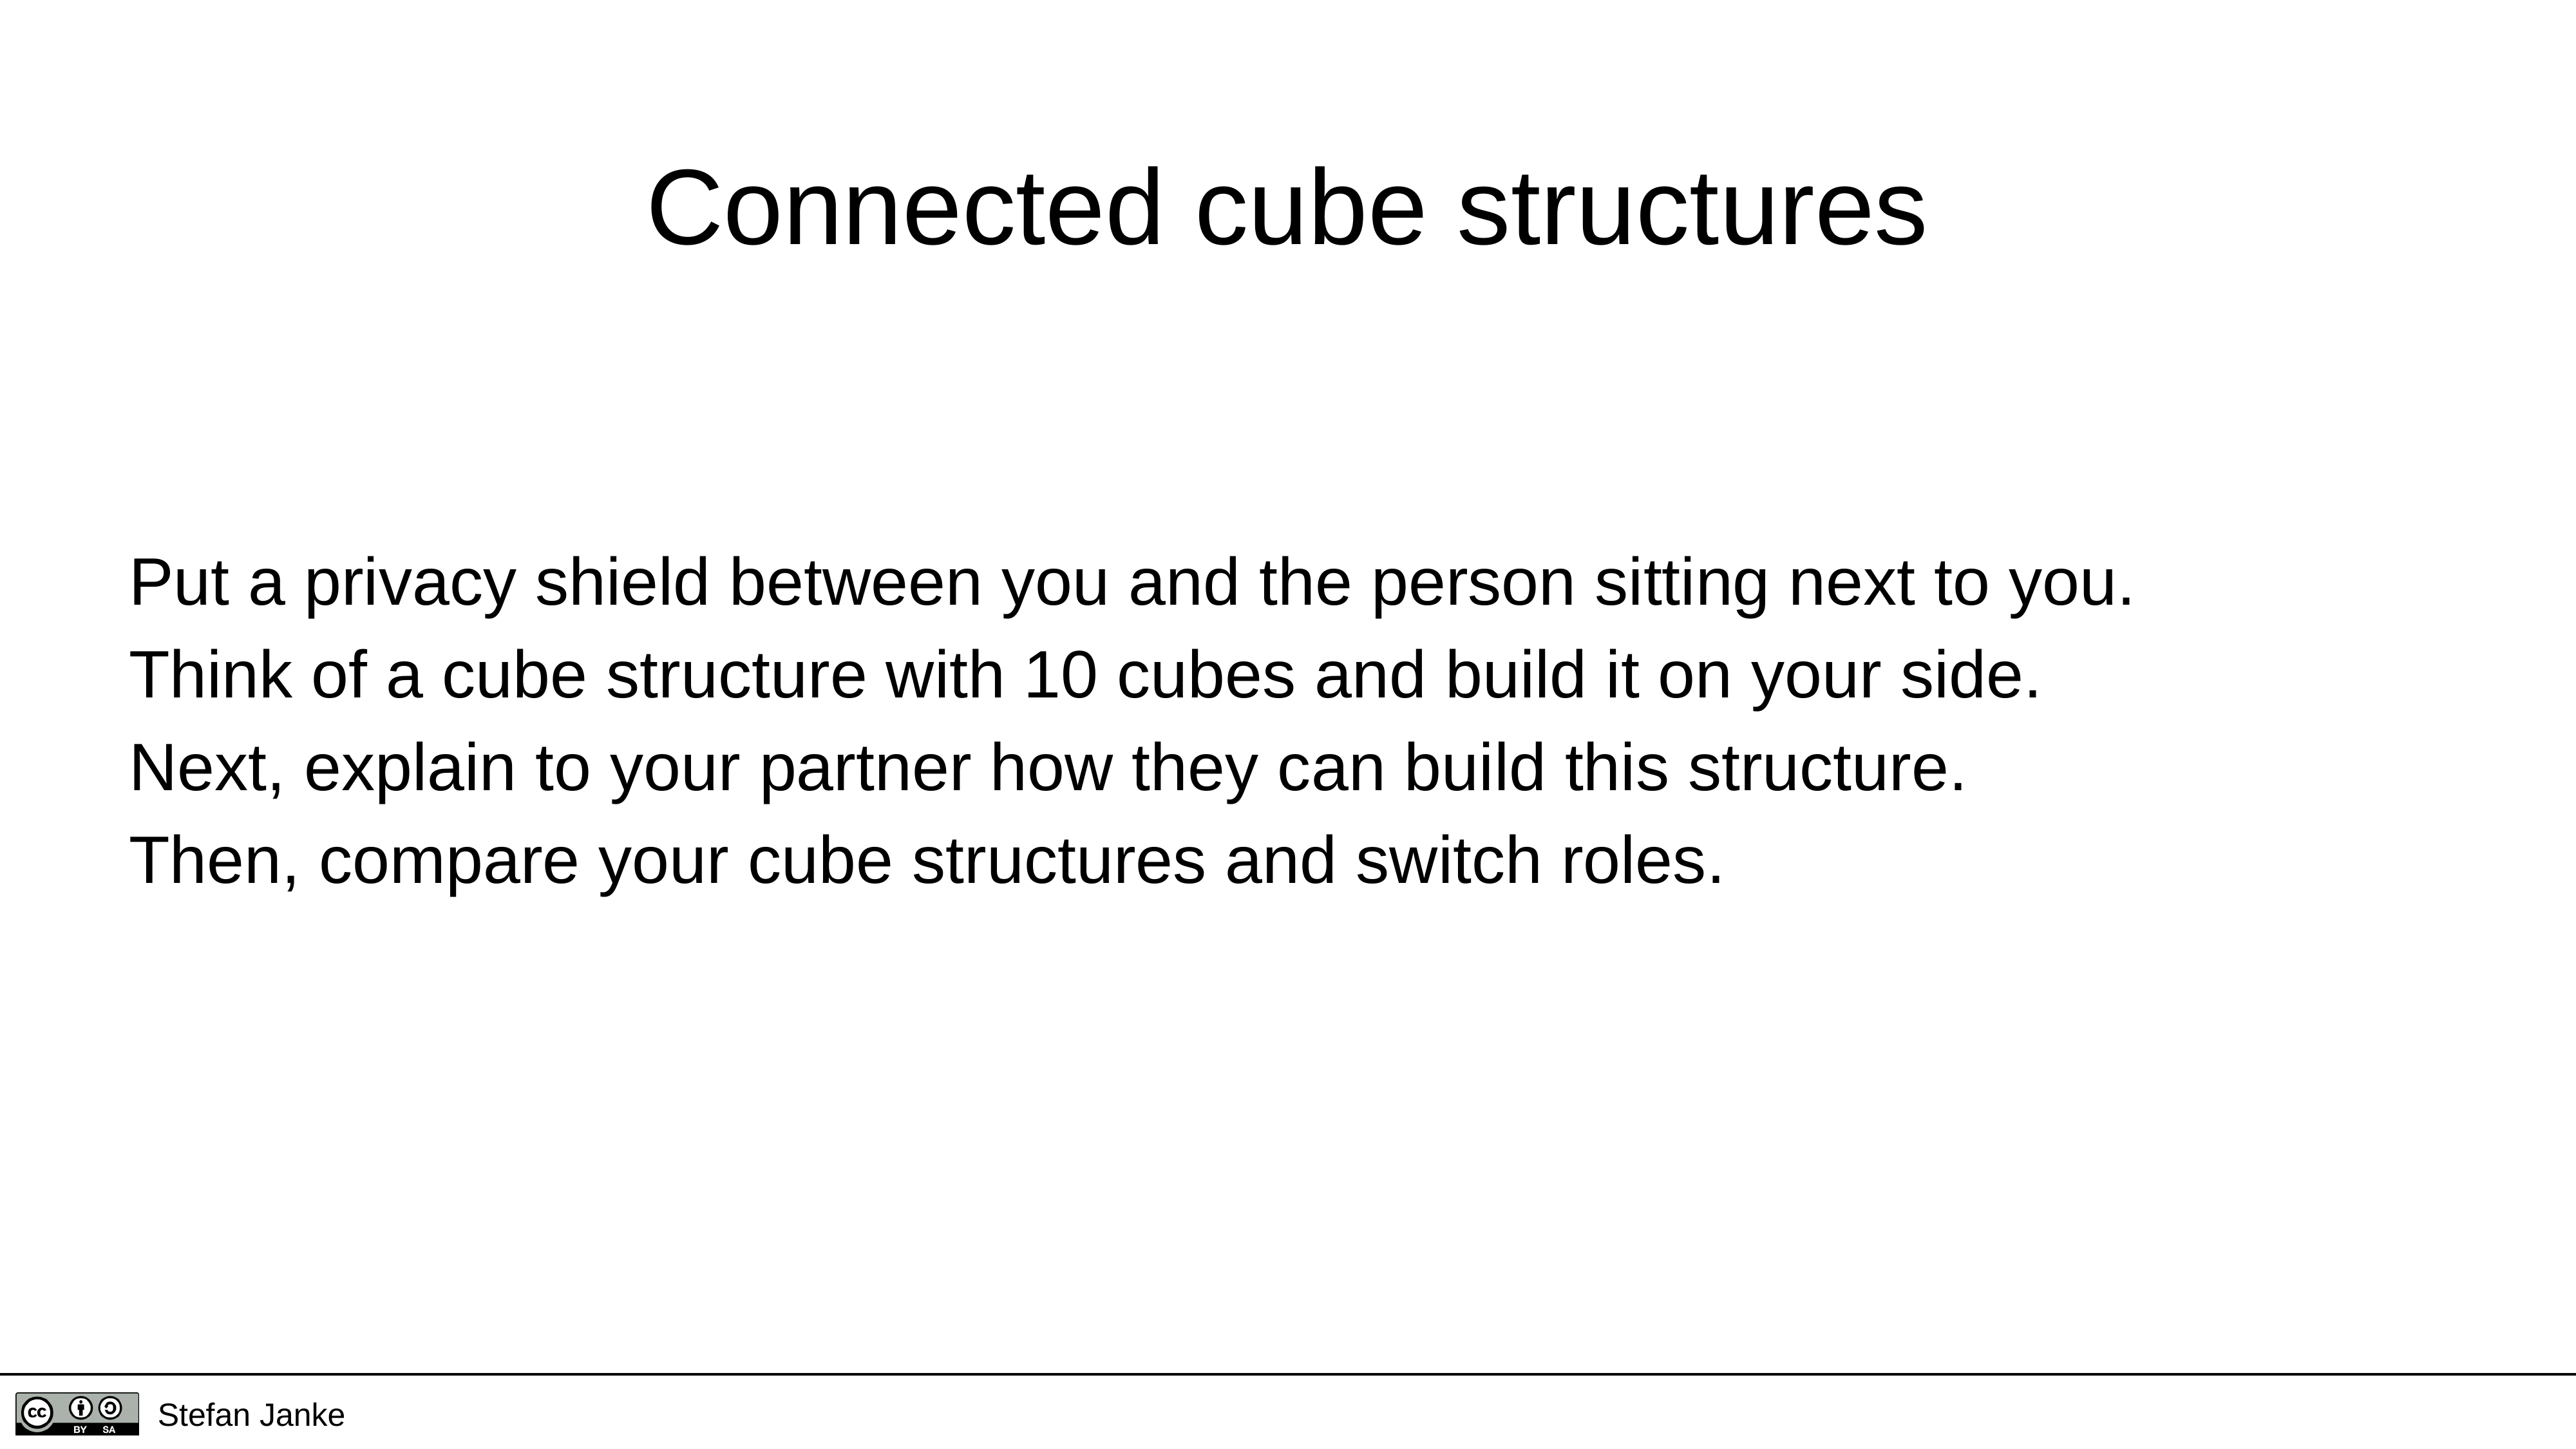

Connected cube structures
Put a privacy shield between you and the person sitting next to you.
Think of a cube structure with 10 cubes and build it on your side.
Next, explain to your partner how they can build this structure.
Then, compare your cube structures and switch roles.
Stefan Janke
5